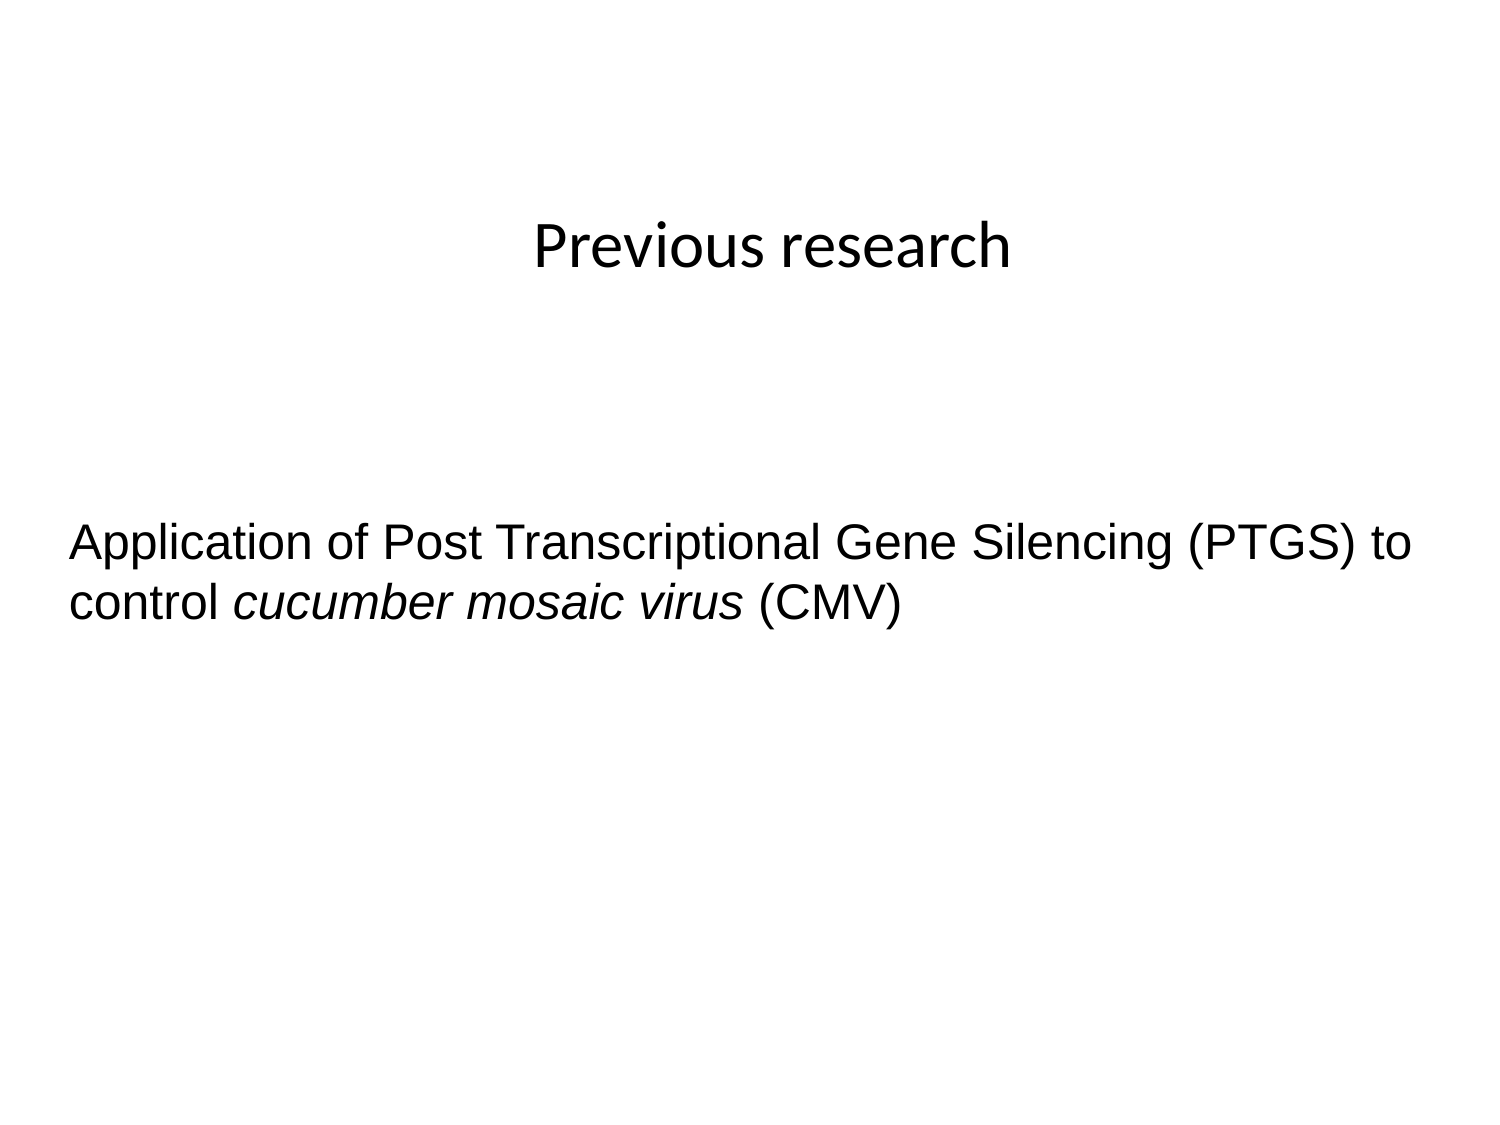

# Previous research
Application of Post Transcriptional Gene Silencing (PTGS) to control cucumber mosaic virus (CMV)